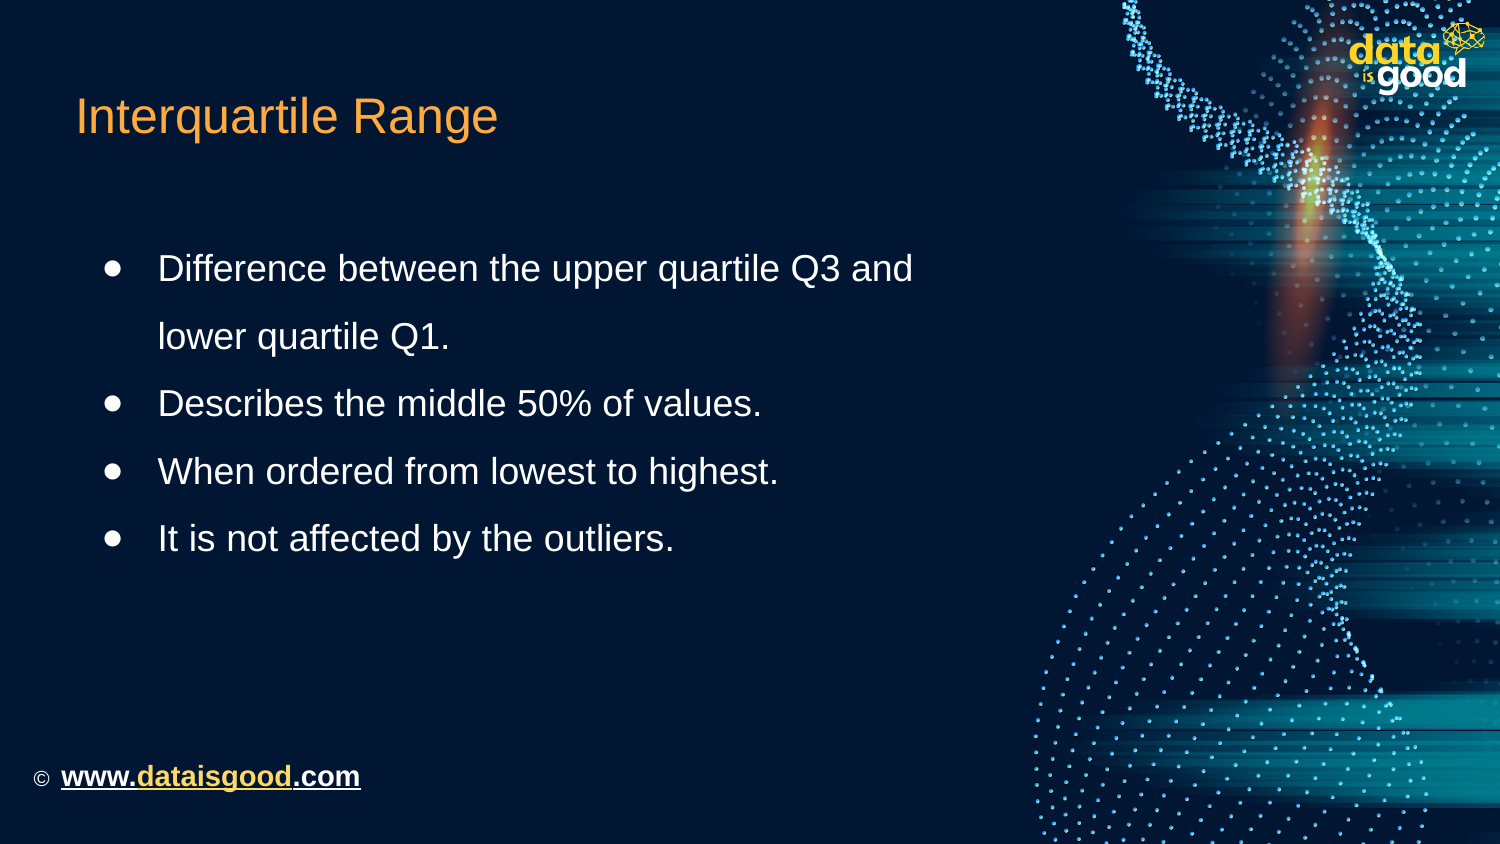

# Interquartile Range
Difference between the upper quartile Q3 and lower quartile Q1.
Describes the middle 50% of values.
When ordered from lowest to highest.
It is not affected by the outliers.